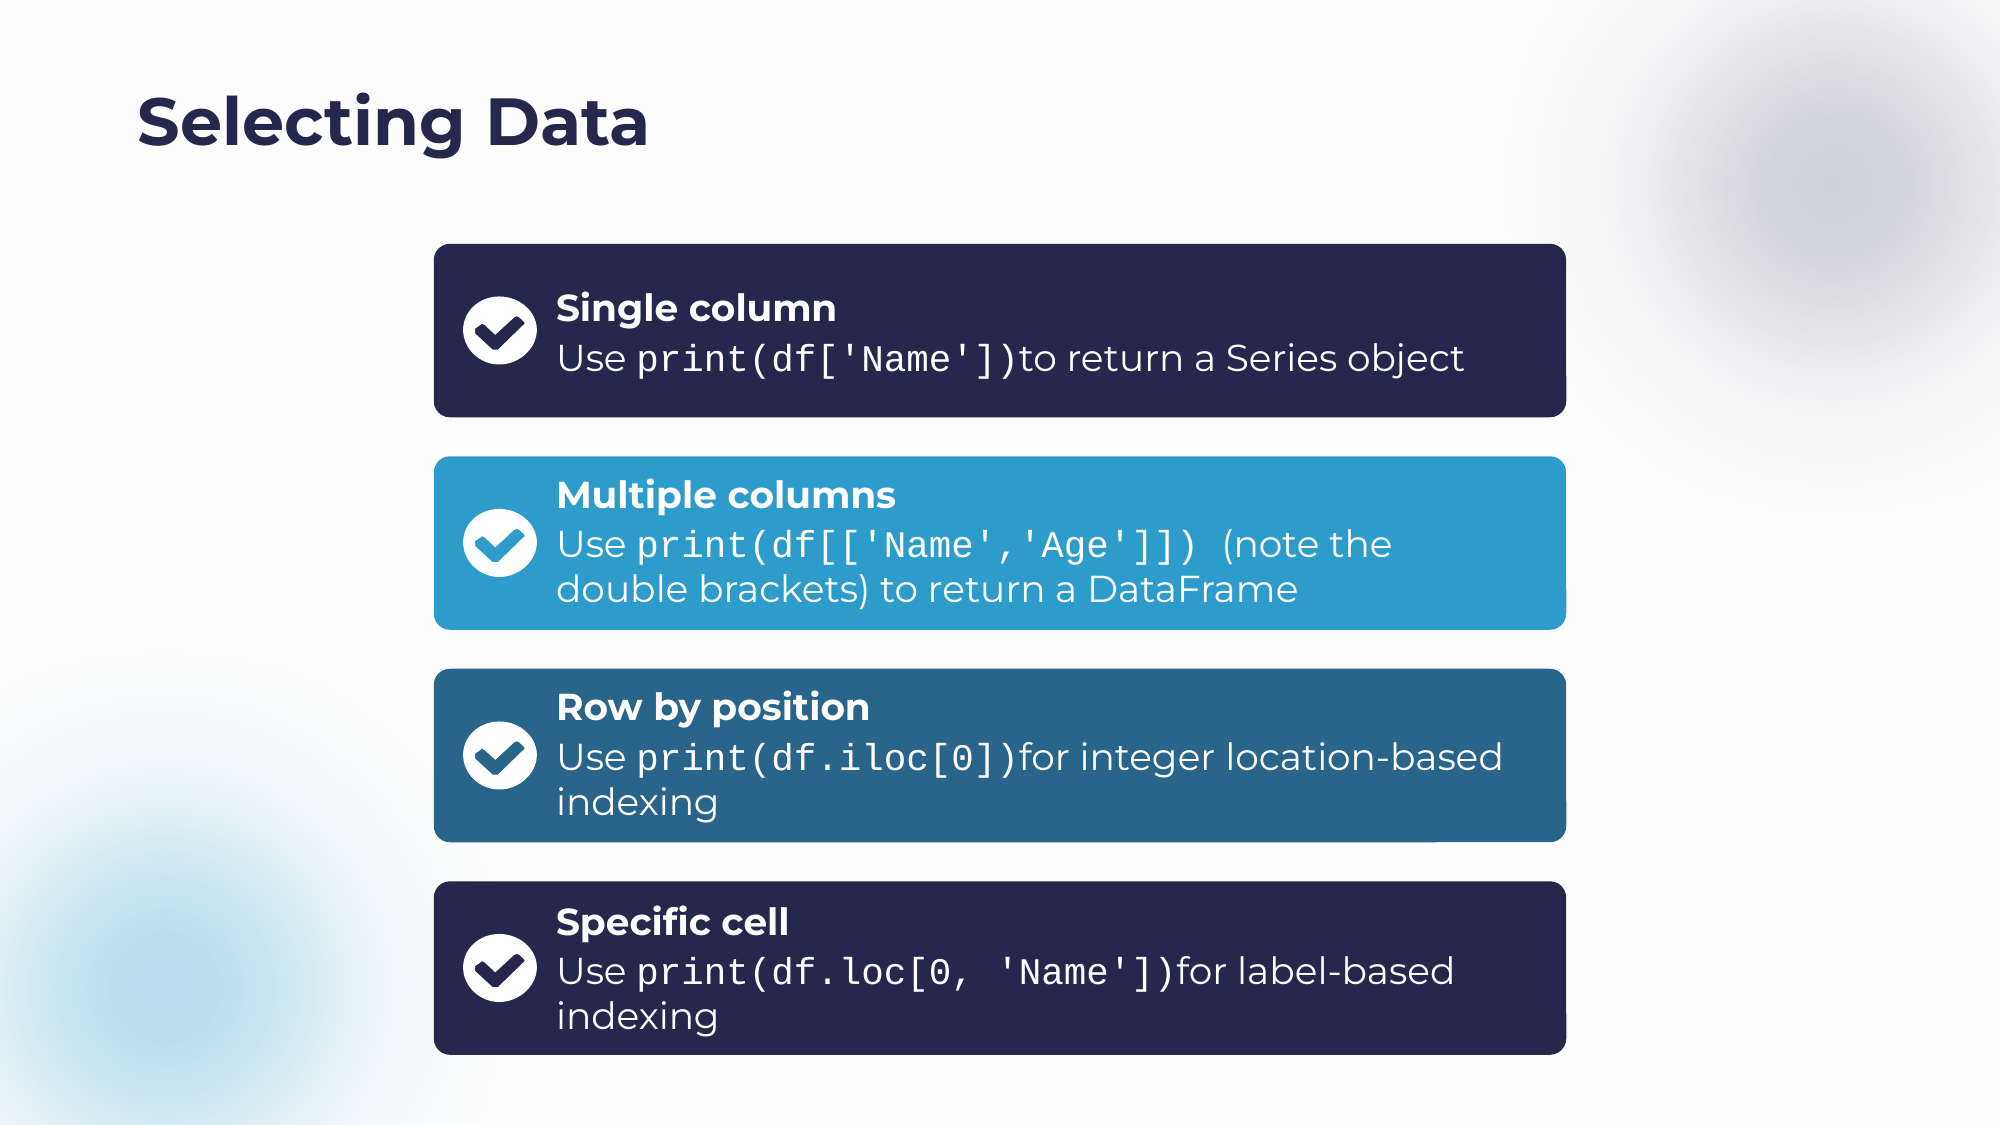

# Selecting Data

Single column
Use print(df['Name'])to return a Series object

Multiple columns
Use print(df[['Name','Age']]) (note the double brackets) to return a DataFrame

Row by position
Use print(df.iloc[0])for integer location-based indexing

Specific cell
Use print(df.loc[0, 'Name'])for label-based indexing